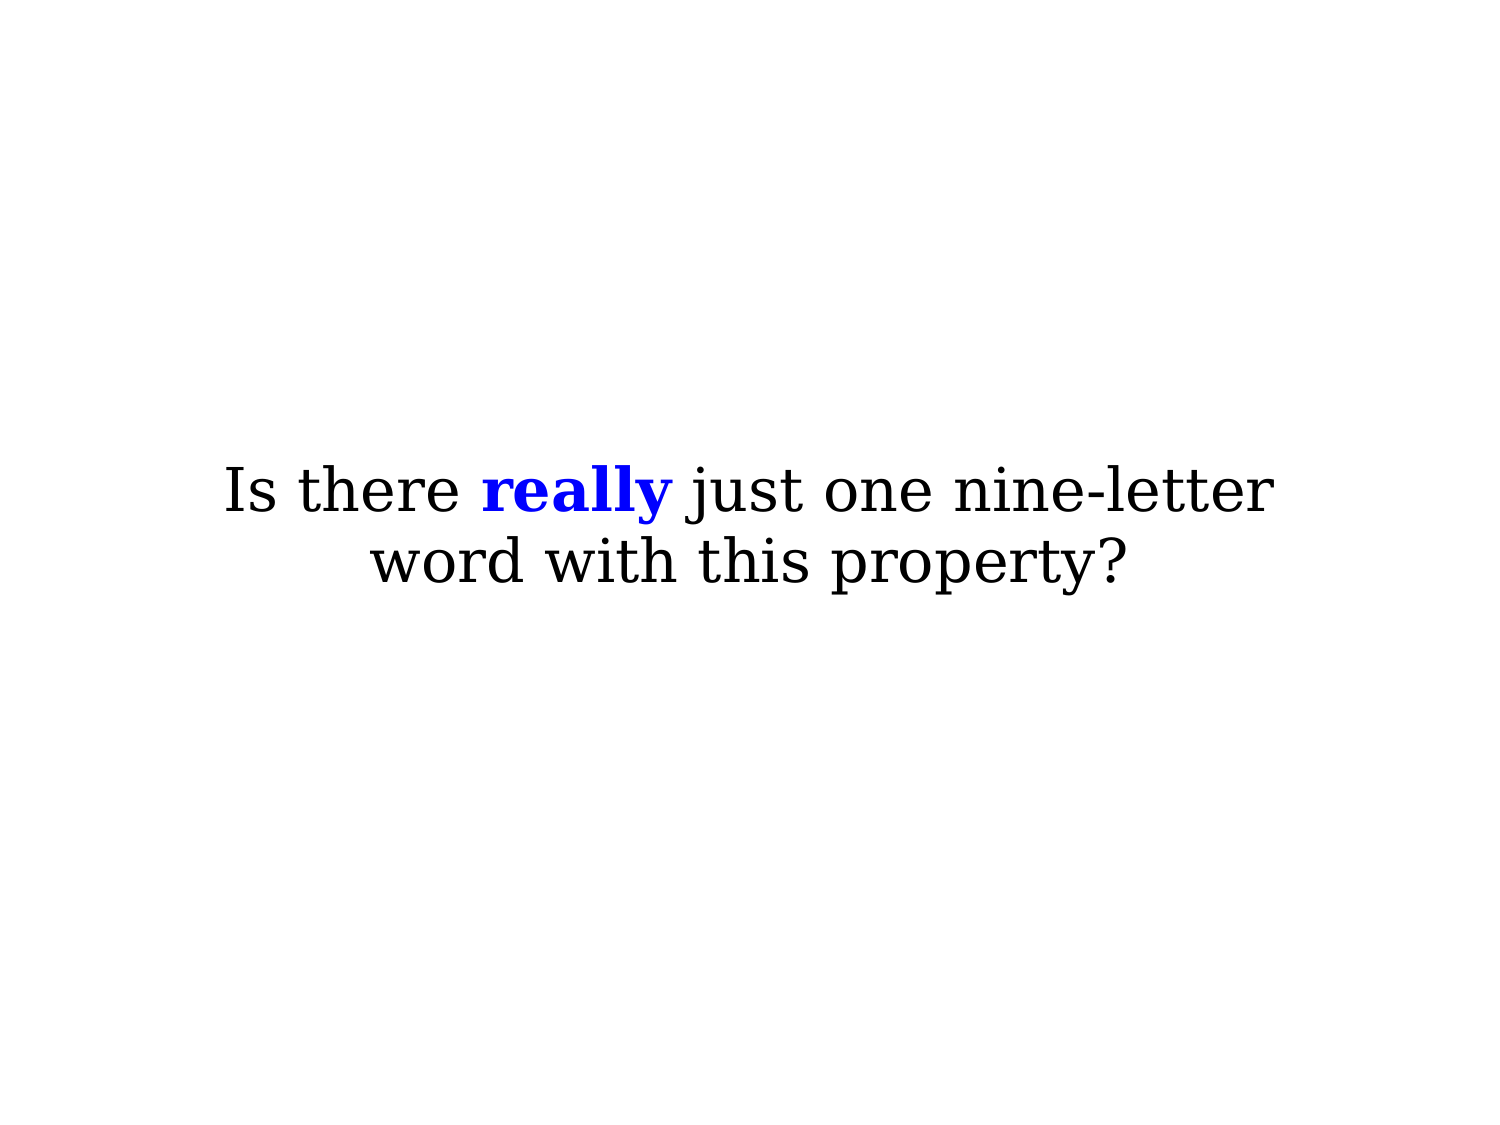

Is there really just one nine-letter
word with this property?